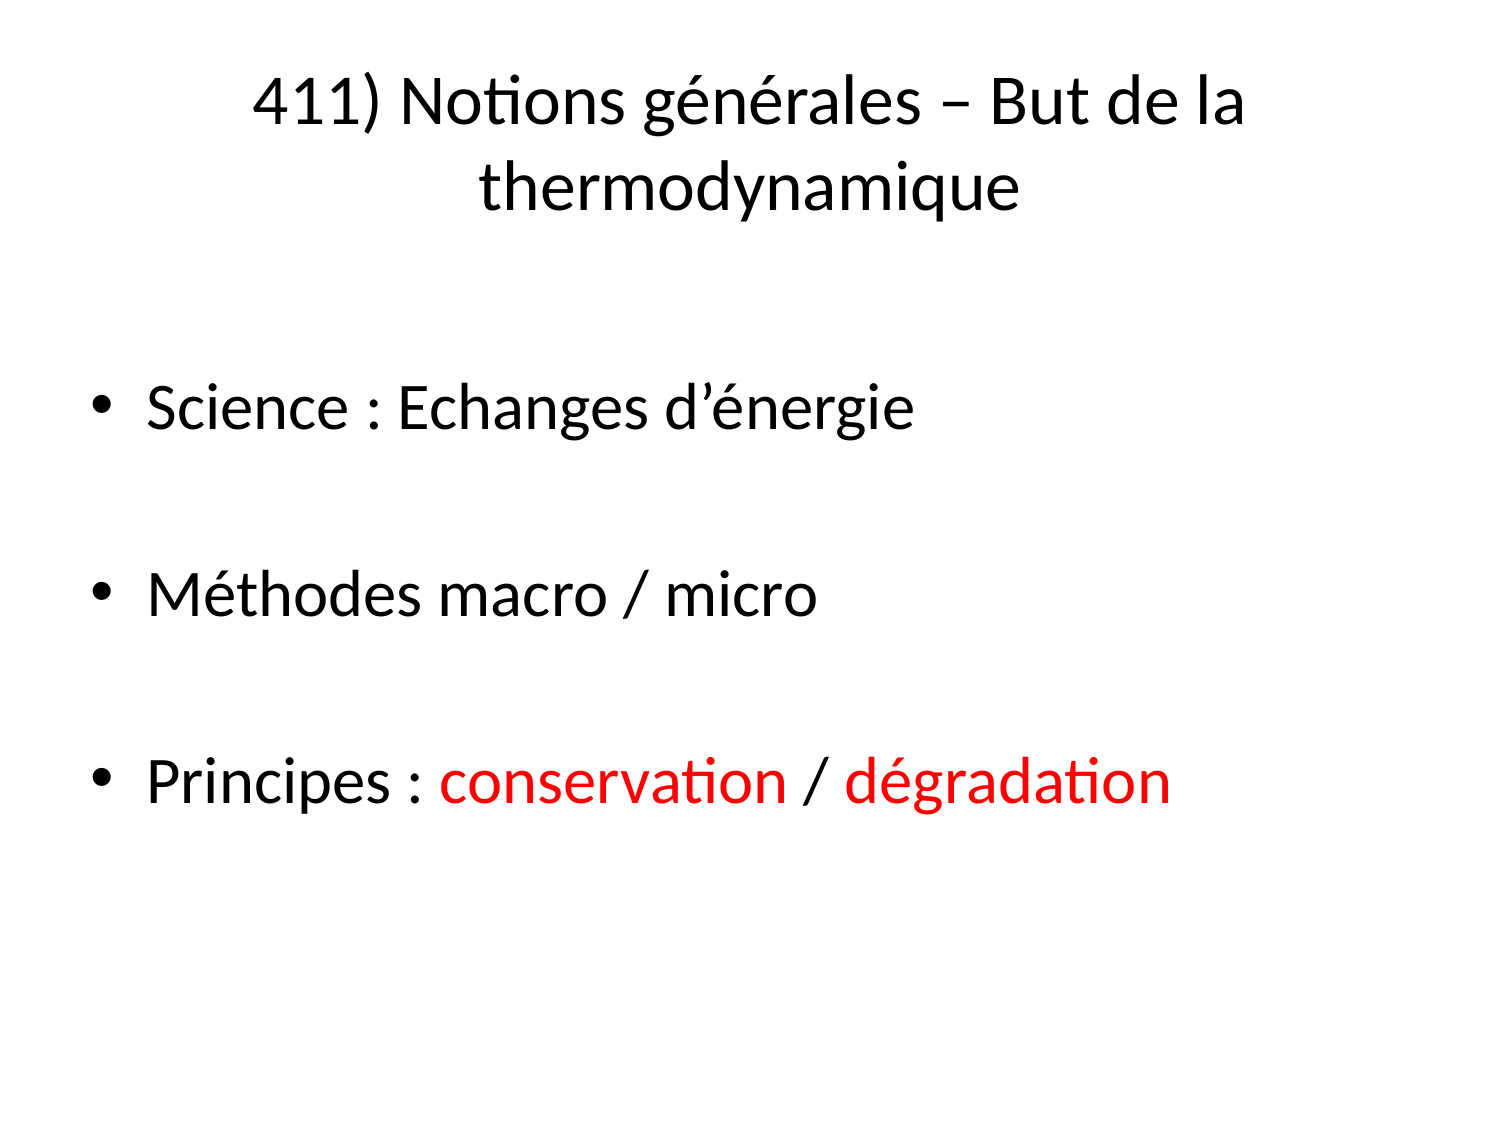

# 411) Notions générales – But de la thermodynamique

Science : Echanges d’énergie

Méthodes macro / micro

Principes : conservation / dégradation